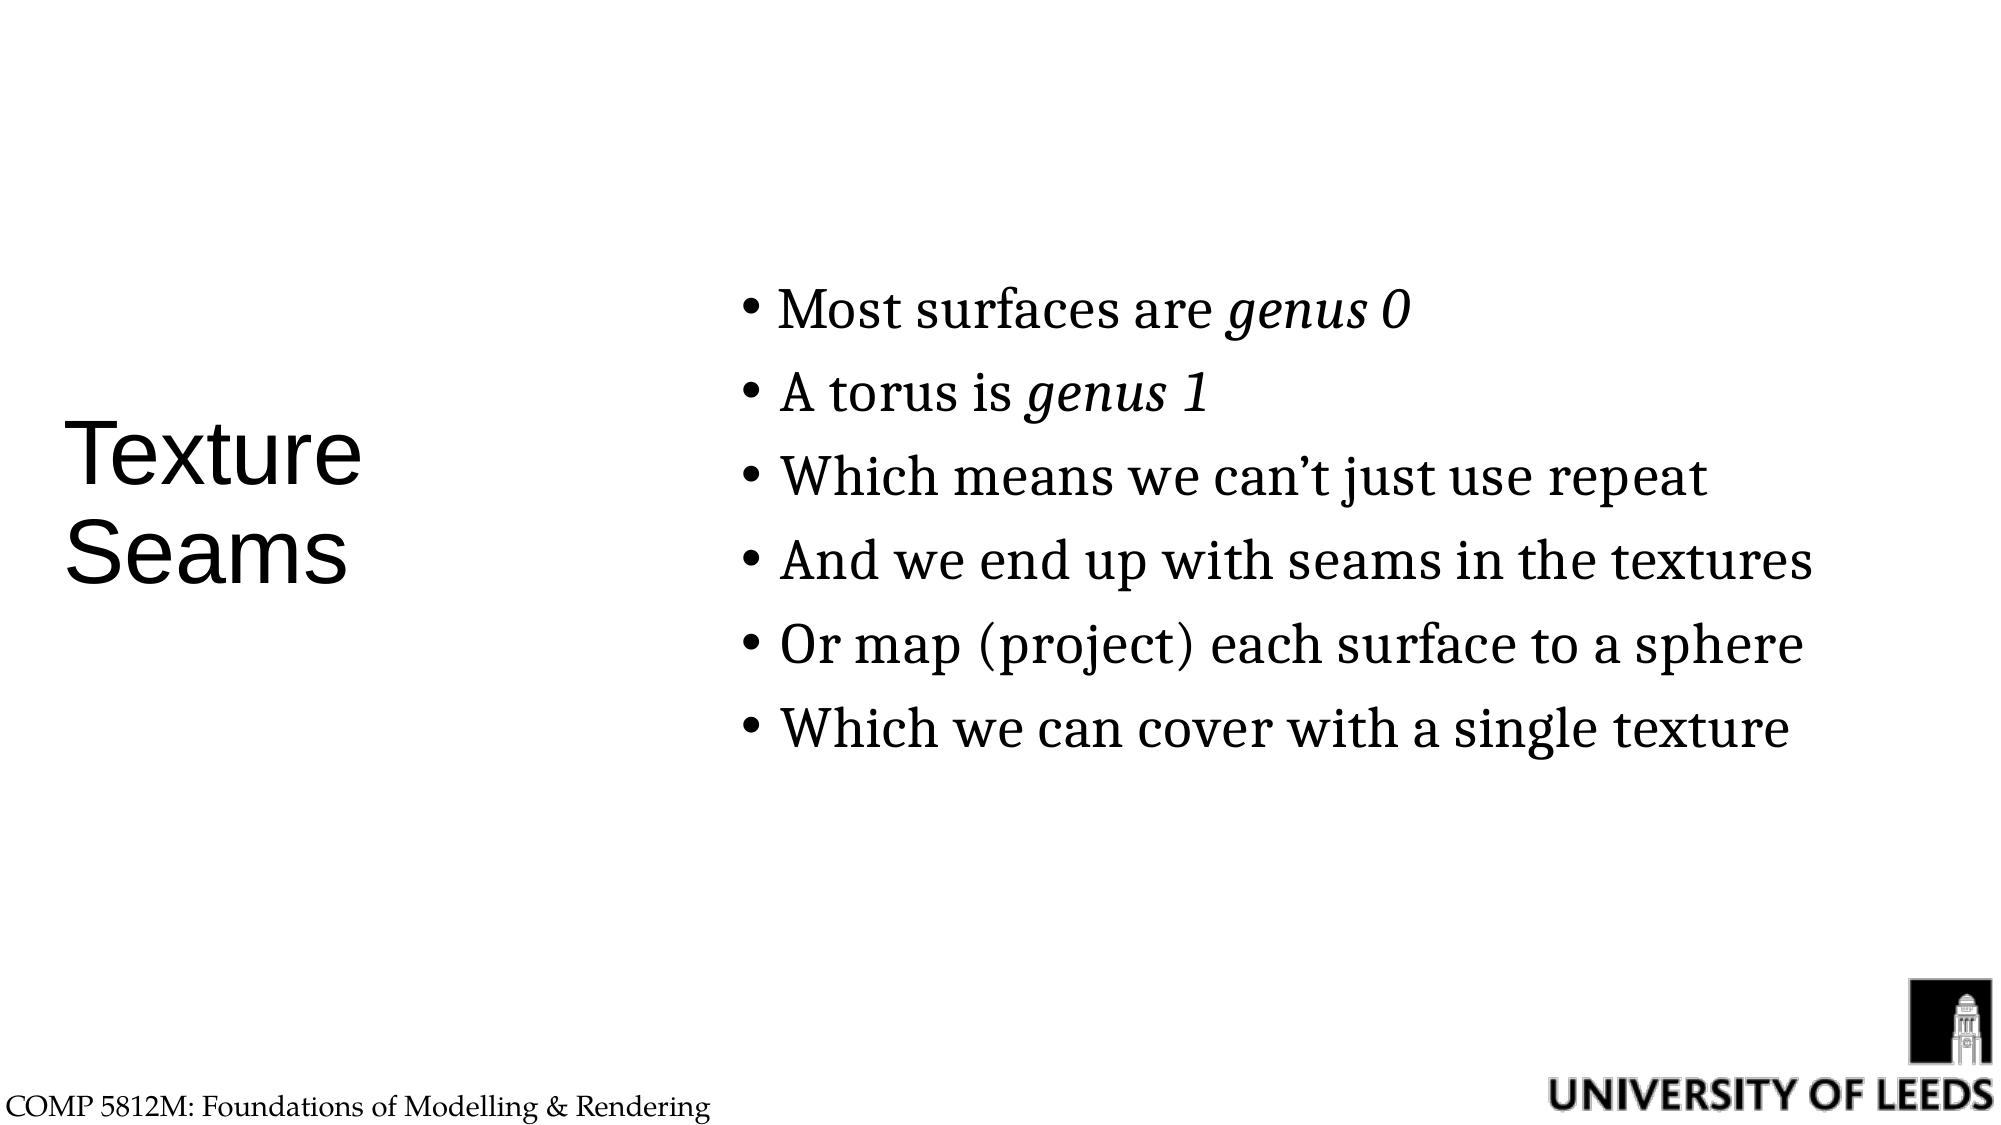

Most surfaces are genus 0
A torus is genus 1
Which means we can’t just use repeat
And we end up with seams in the textures
Or map (project) each surface to a sphere
Which we can cover with a single texture
# Texture Seams